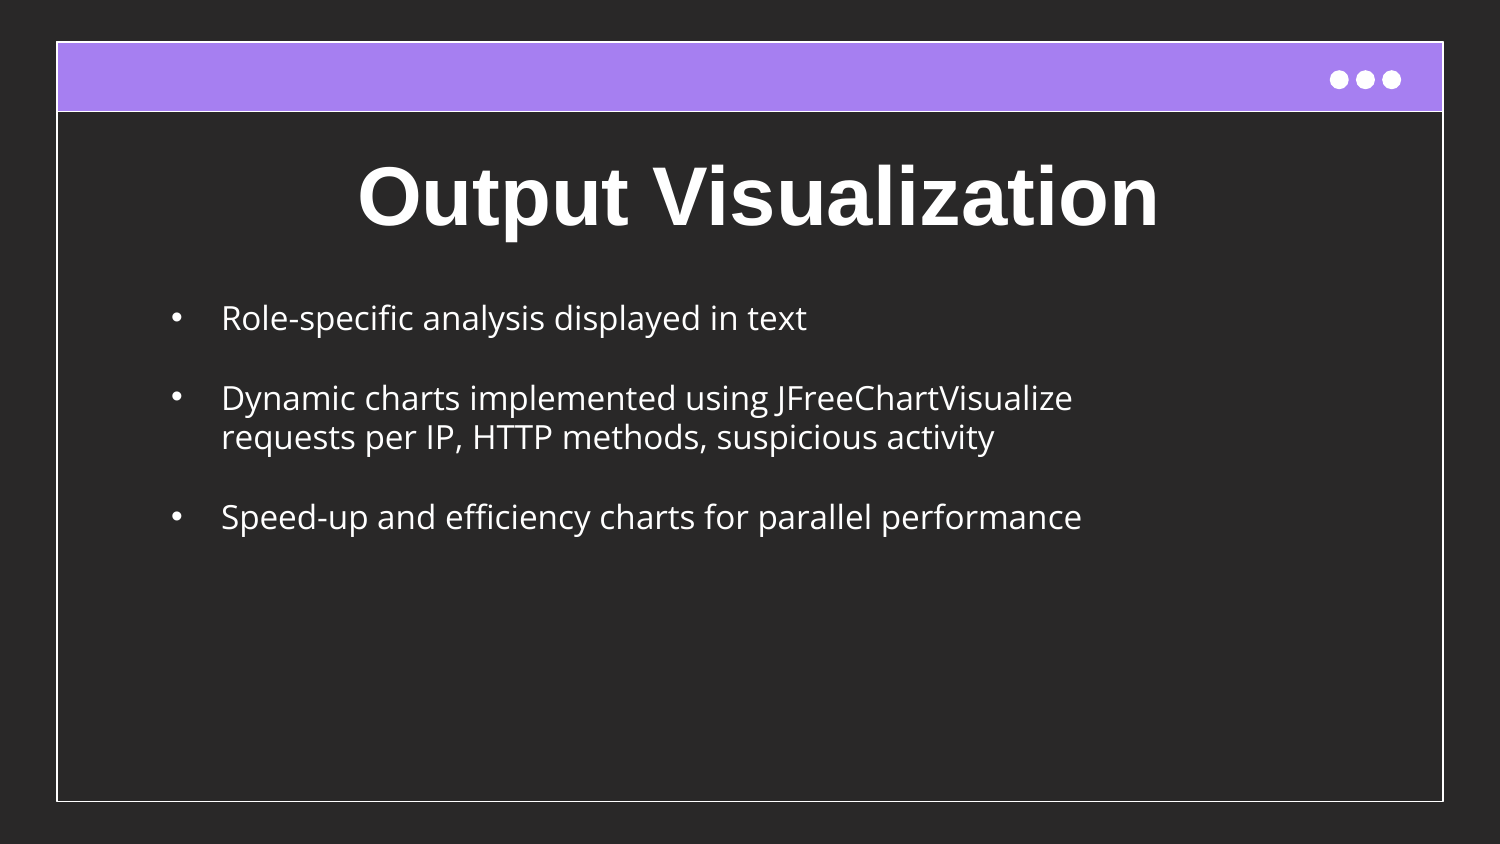

# Output Visualization
Role-specific analysis displayed in text

Dynamic charts implemented using JFreeChartVisualize requests per IP, HTTP methods, suspicious activity

Speed-up and efficiency charts for parallel performance